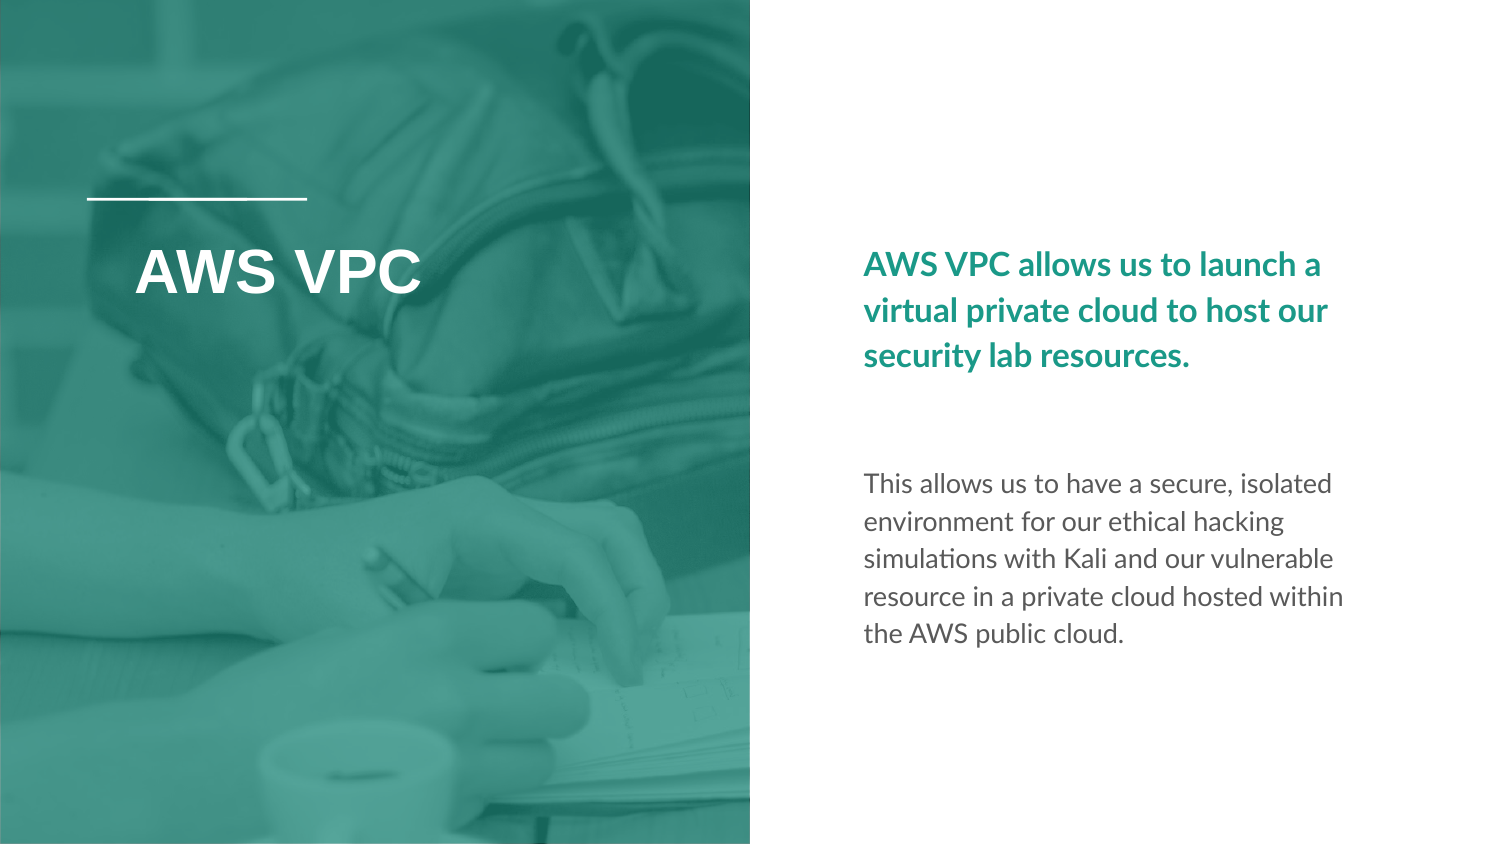

# AWS VPC
AWS VPC allows us to launch a virtual private cloud to host our security lab resources.

This allows us to have a secure, isolated environment for our ethical hacking simulations with Kali and our vulnerable resource in a private cloud hosted within the AWS public cloud.